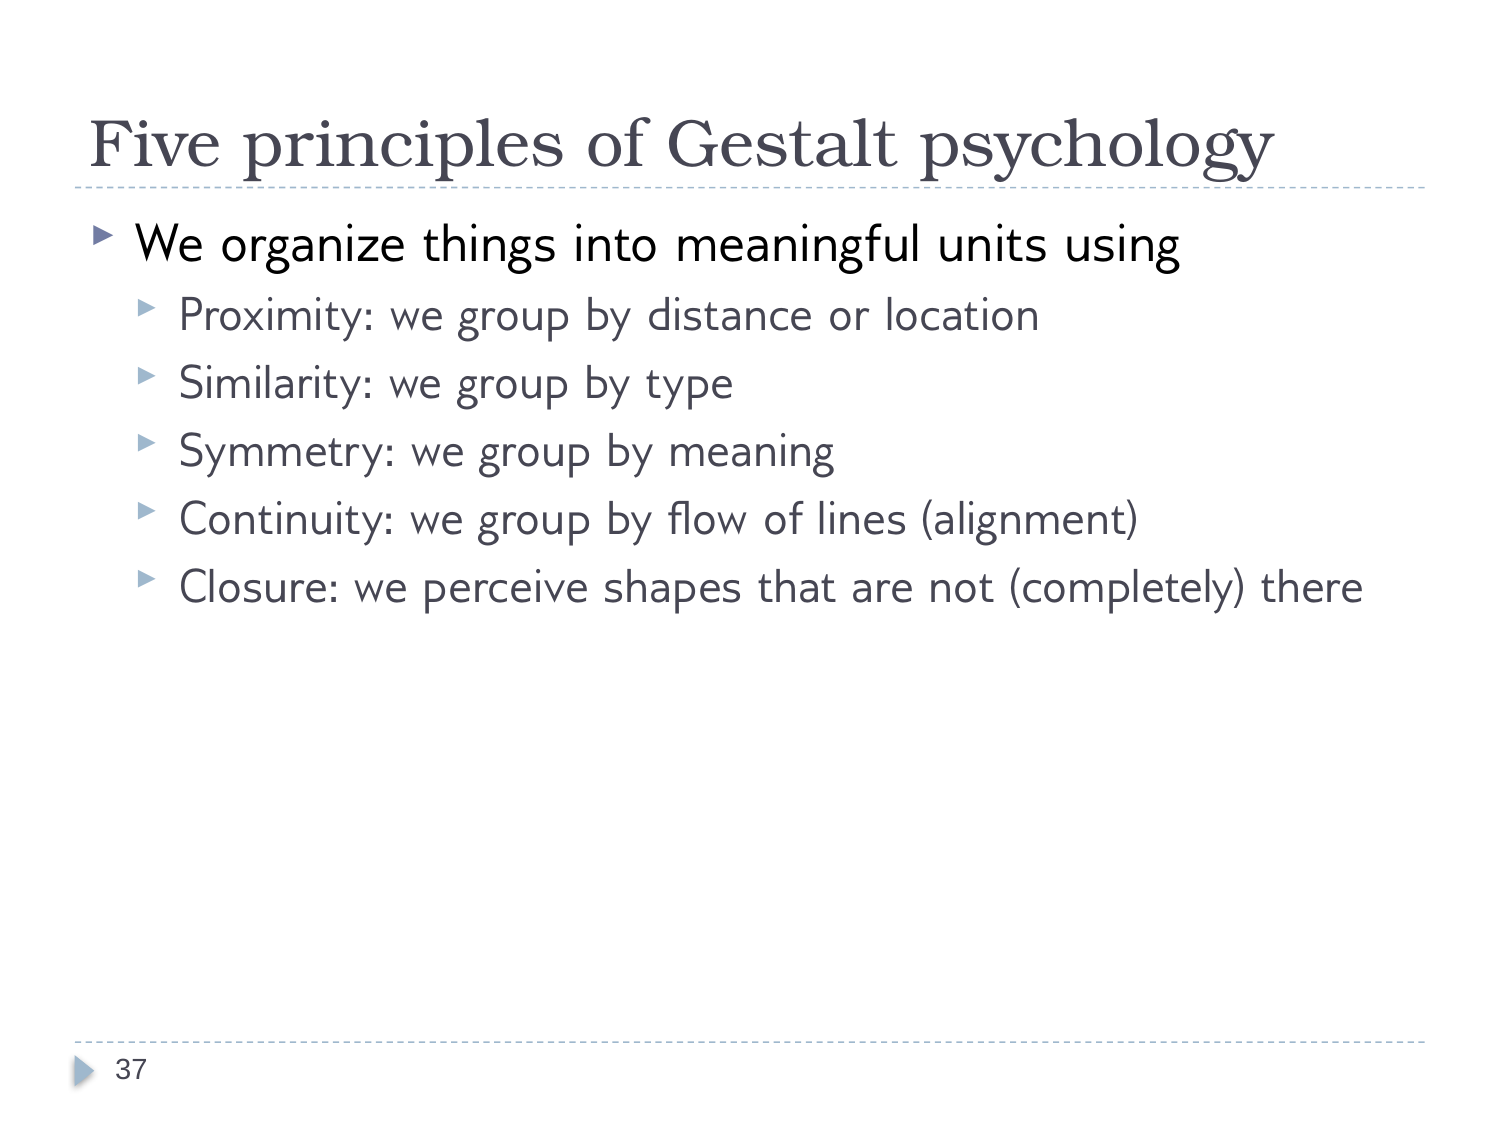

# Five principles of Gestalt psychology
We organize things into meaningful units using
Proximity: we group by distance or location
Similarity: we group by type
Symmetry: we group by meaning
Continuity: we group by flow of lines (alignment)
Closure: we perceive shapes that are not (completely) there

37